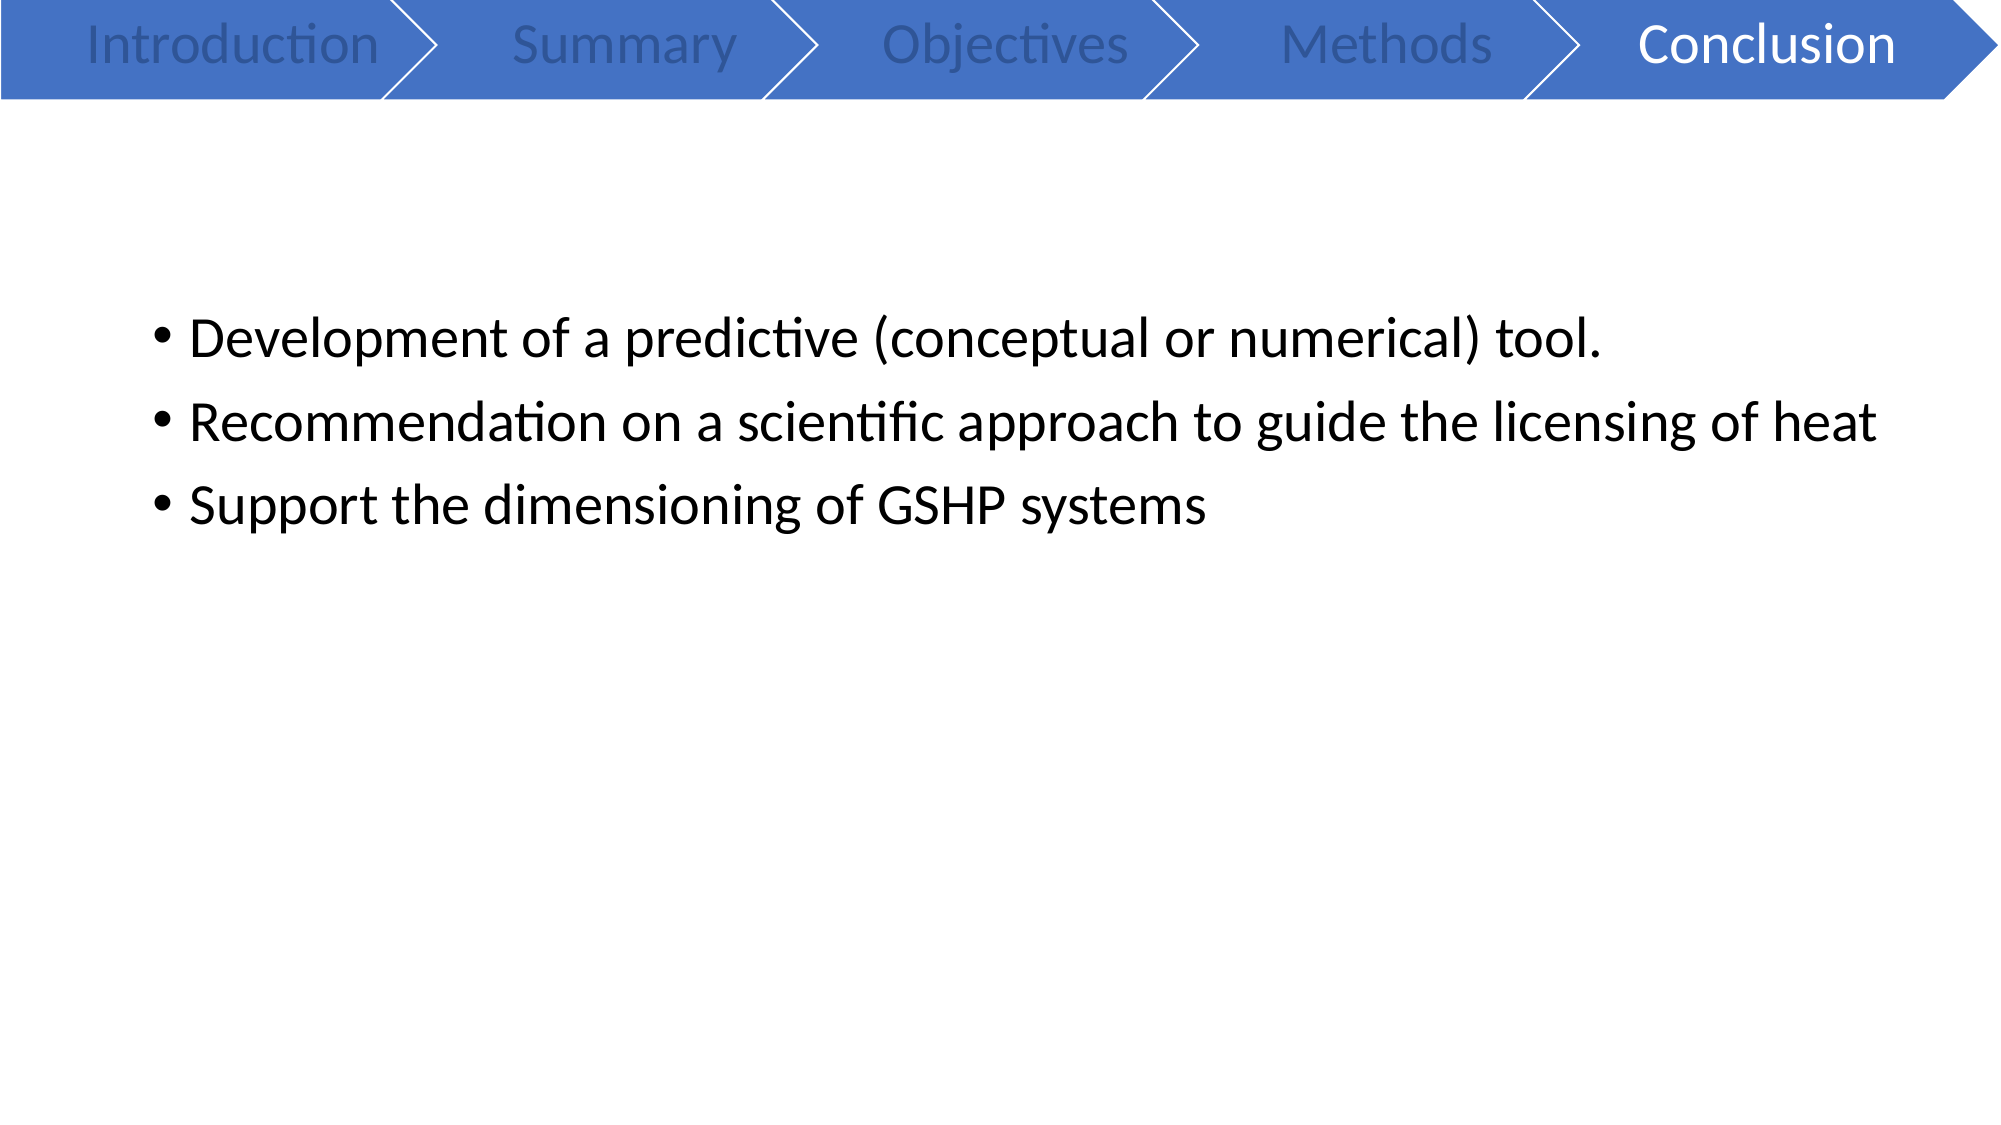

Introduction
Summary
Objectives
Methods
Conclusion
Development of a predictive (conceptual or numerical) tool.
Recommendation on a scientific approach to guide the licensing of heat
Support the dimensioning of GSHP systems